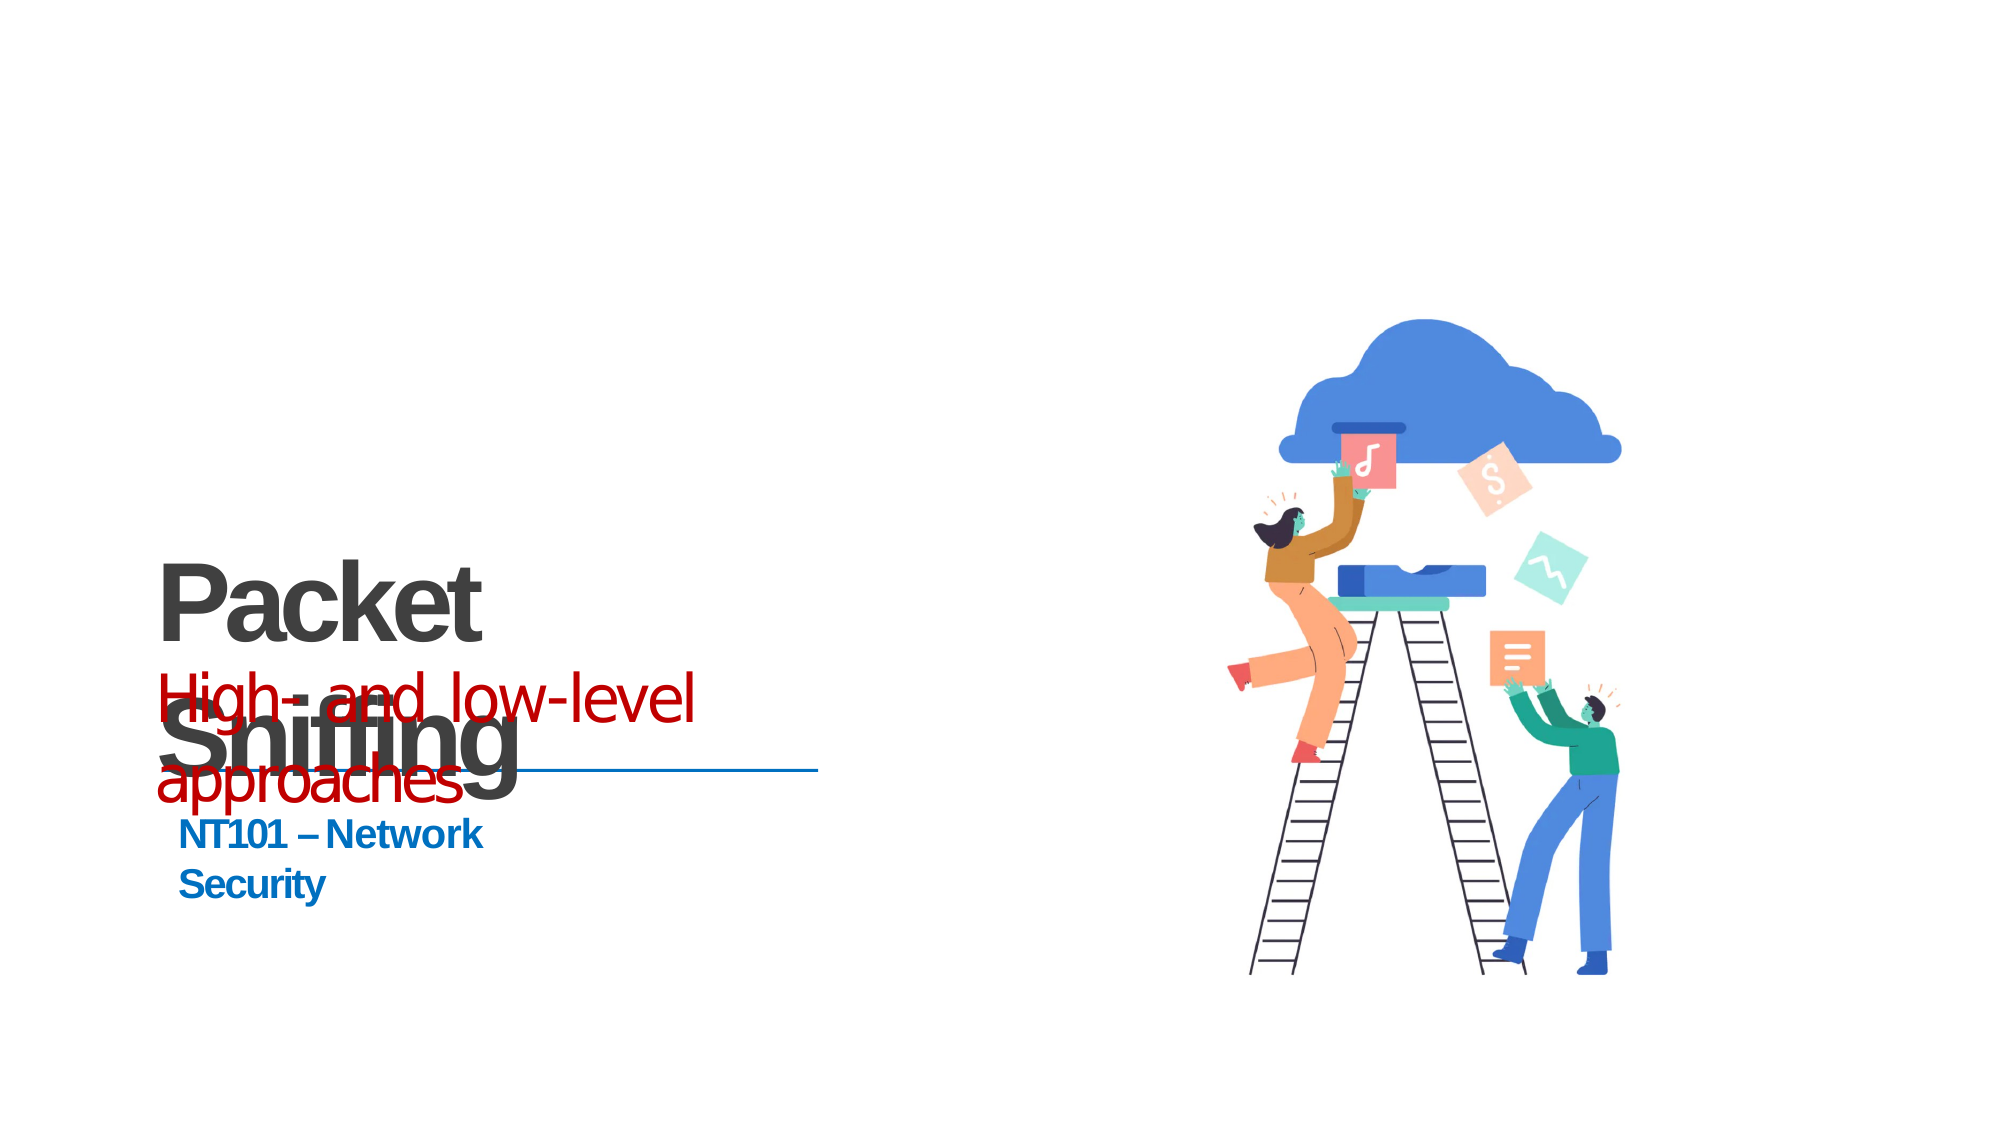

Packet Sniffing
High- and low-level approaches
NT101 – Network Security